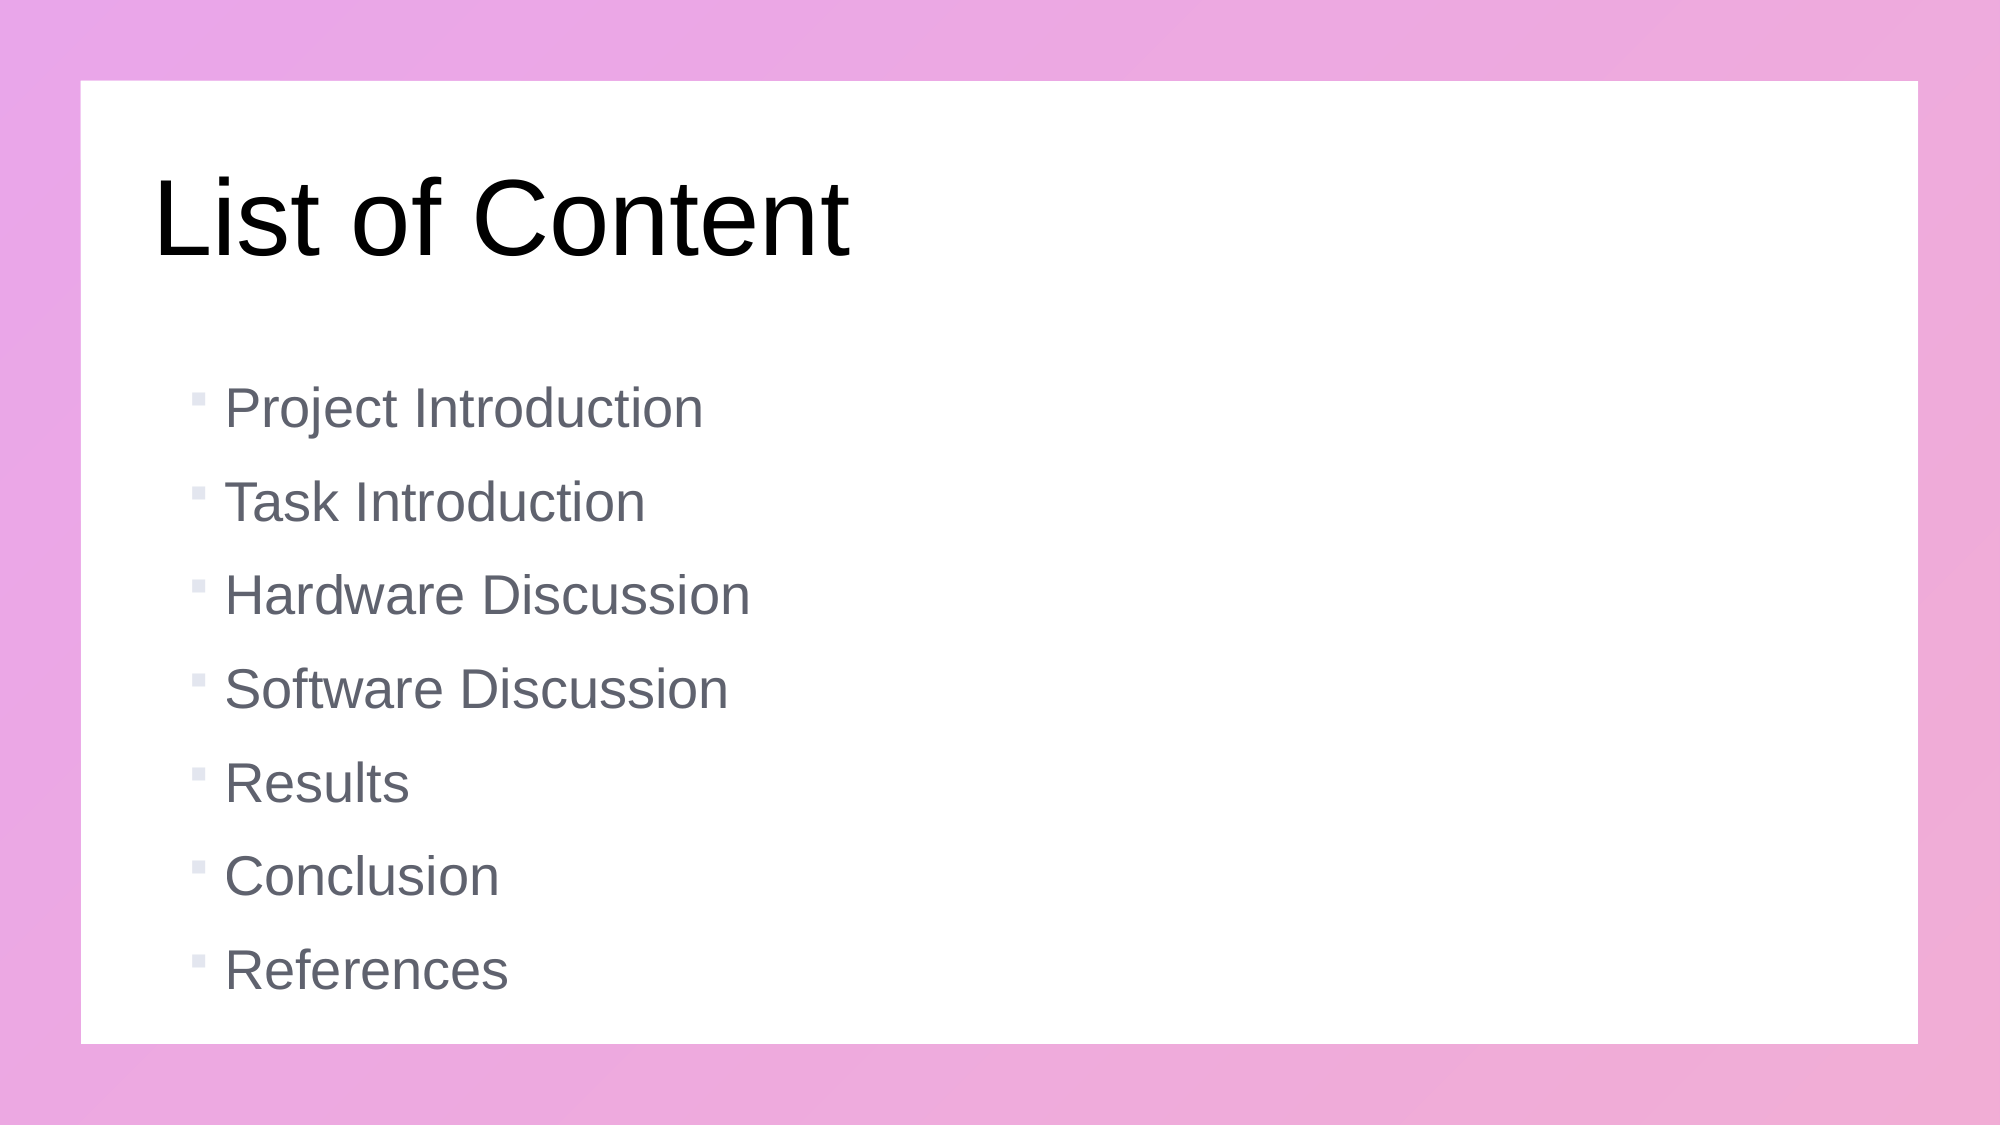

# List of Content
Project Introduction
Task Introduction
Hardware Discussion
Software Discussion
Results
Conclusion
References